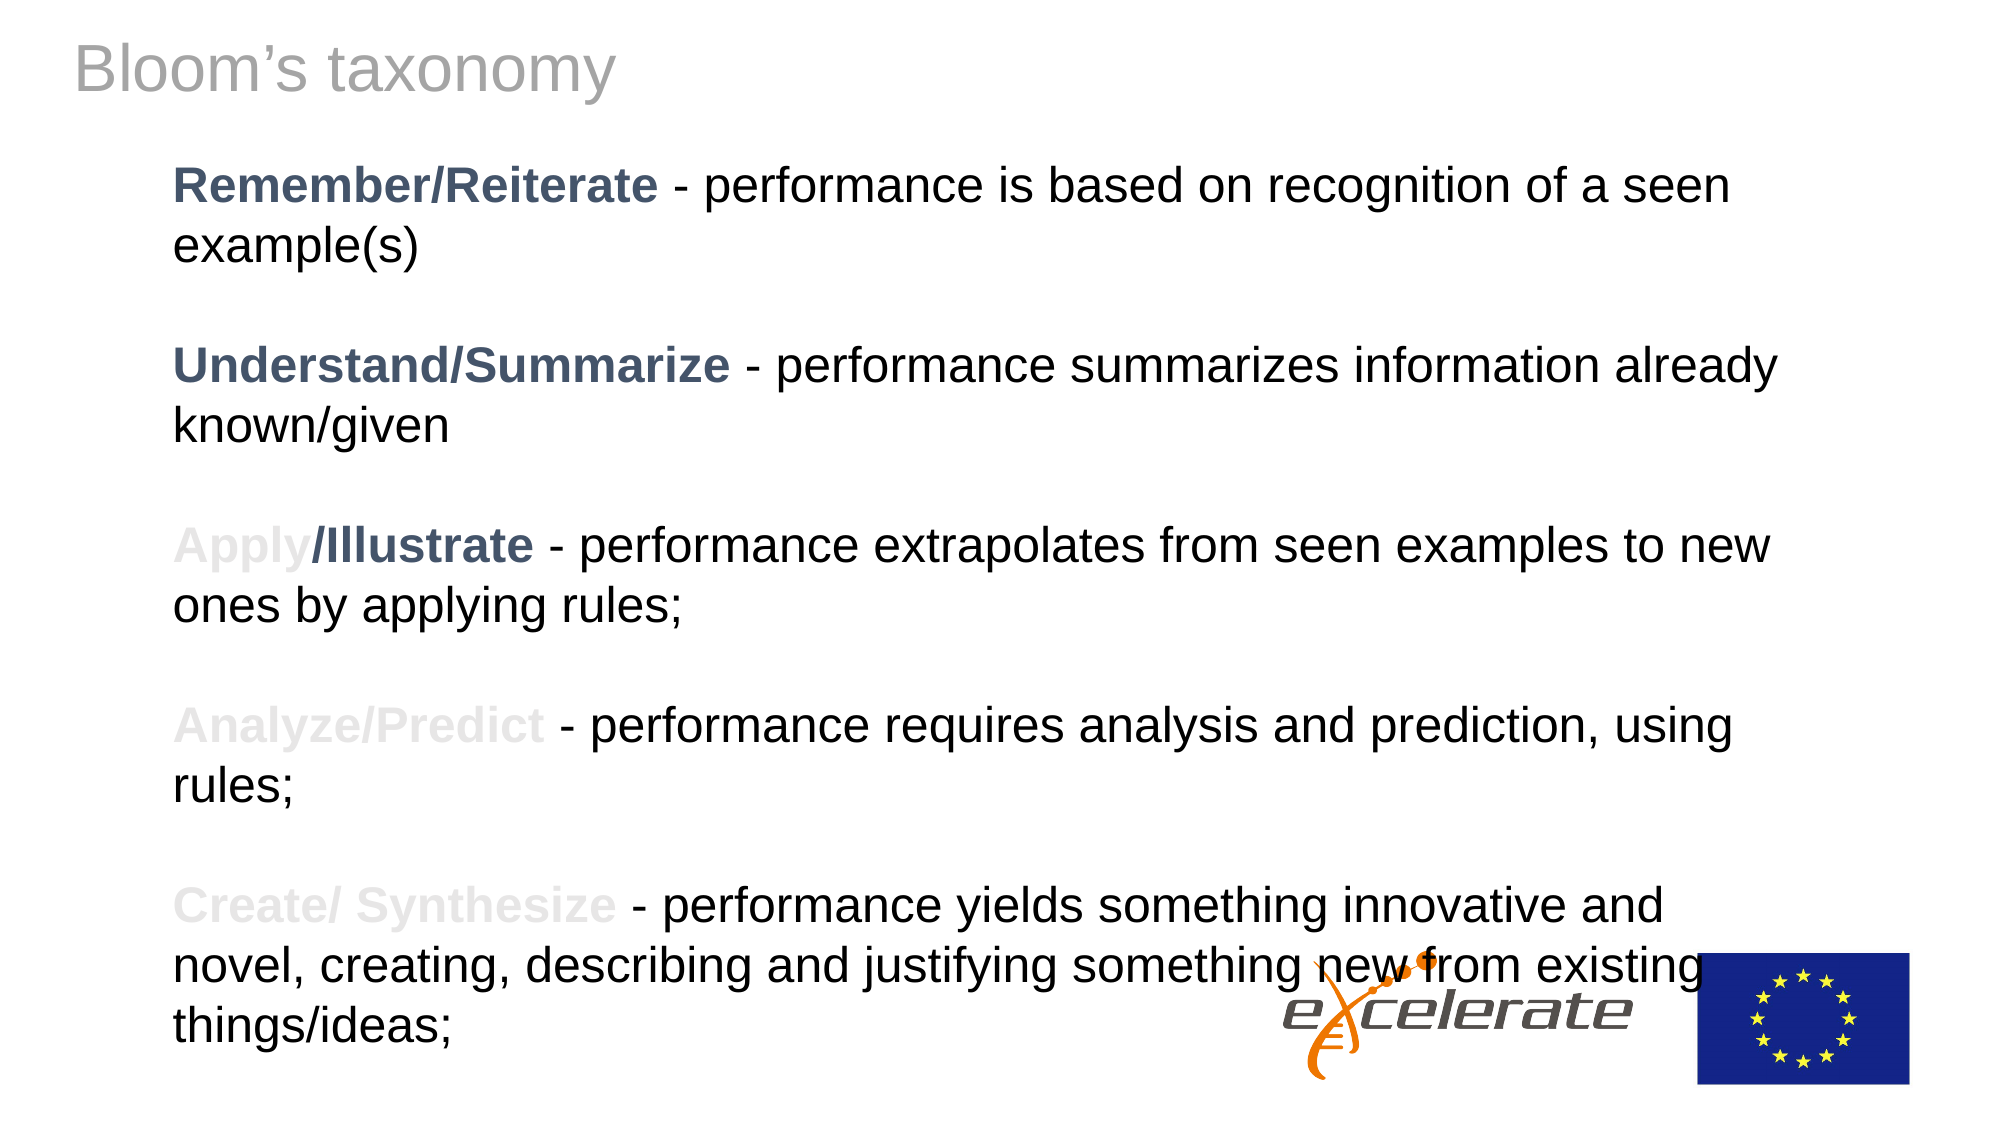

# Bloom’s taxonomy
Remember/Reiterate - performance is based on recognition of a seen example(s)

Understand/Summarize - performance summarizes information already known/given

Apply/Illustrate - performance extrapolates from seen examples to new ones by applying rules;

Analyze/Predict - performance requires analysis and prediction, using rules;

Create/ Synthesize - performance yields something innovative and novel, creating, describing and justifying something new from existing things/ideas;